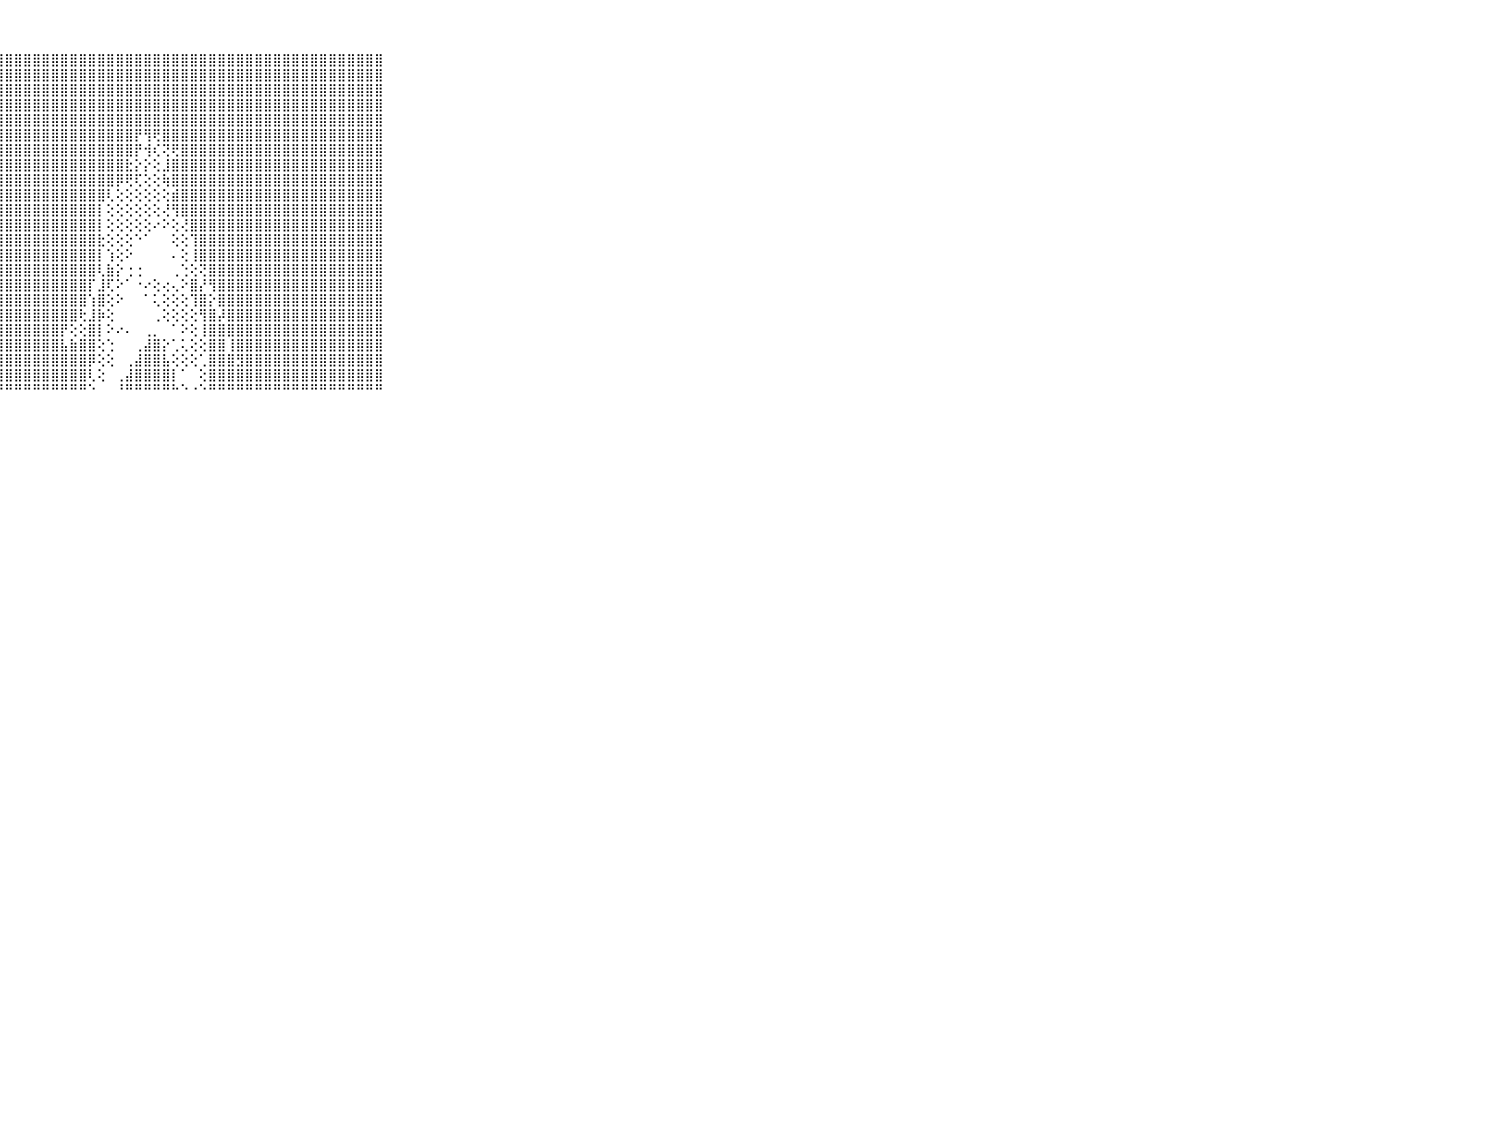

⠀⠀⠀⠀⠀⠀⠀⠀⠀⠀⠀⣿⣿⣿⣿⣿⣿⣿⣿⣿⣿⣿⣿⣿⣿⣿⣿⣿⣿⣿⣿⣿⣿⣿⣿⣿⣿⣿⣿⣿⣿⣿⣿⣿⣿⣿⣿⣿⣿⣿⣿⣿⣿⣿⣿⣿⣿⣿⣿⣿⣿⣿⣿⣿⣿⣿⣿⣿⣿⠀⠀⠀⠀⠀⠀⠀⠀⠀⠀⠀⠀
⠀⠀⠀⠀⠀⠀⠀⠀⠀⠀⠀⣿⣿⣿⣿⣿⣿⣿⣿⣿⣿⣿⣿⣿⣿⣿⣿⣿⣿⣿⣿⣿⣿⣿⣿⣿⣿⣿⣿⣿⣿⣿⣿⣿⣿⣿⣿⣿⣿⣿⣿⣿⣿⣿⣿⣿⣿⣿⣿⣿⣿⣿⣿⣿⣿⣿⣿⣿⣿⠀⠀⠀⠀⠀⠀⠀⠀⠀⠀⠀⠀
⠀⠀⠀⠀⠀⠀⠀⠀⠀⠀⠀⣿⣿⣿⣿⣿⣿⣿⣿⣿⣿⣿⣿⣿⣿⣿⣿⣿⣿⣿⣿⣿⣿⣿⣿⣿⣿⣿⣿⣿⣿⣿⣿⣿⣿⣿⣿⣿⣿⣿⣿⣿⣿⣿⣿⣿⣿⣿⣿⣿⣿⣿⣿⣿⣿⣿⣿⣿⣿⠀⠀⠀⠀⠀⠀⠀⠀⠀⠀⠀⠀
⠀⠀⠀⠀⠀⠀⠀⠀⠀⠀⠀⣿⣿⣿⣿⣿⣿⣿⣿⣿⣿⣿⣿⣿⣿⣿⣿⣿⣿⣿⣿⣿⣿⣿⣿⣿⣿⣿⣿⣿⣿⣿⣿⣿⣿⣿⣿⣿⣿⣿⣿⣿⣿⣿⣿⣿⣿⣿⣿⣿⣿⣿⣿⣿⣿⣿⣿⣿⣿⠀⠀⠀⠀⠀⠀⠀⠀⠀⠀⠀⠀
⠀⠀⠀⠀⠀⠀⠀⠀⠀⠀⠀⣿⣿⣿⣿⣿⣿⣿⣿⣿⣿⣿⣿⣿⣿⣿⣿⣿⣿⣿⣿⣿⣿⣿⣿⣿⣿⣿⣿⣿⣿⣿⣿⣿⣿⣿⣿⣿⣿⣿⣿⣿⣿⣿⣿⣿⣿⣿⣿⣿⣿⣿⣿⣿⣿⣿⣿⣿⣿⠀⠀⠀⠀⠀⠀⠀⠀⠀⠀⠀⠀
⠀⠀⠀⠀⠀⠀⠀⠀⠀⠀⠀⣿⣿⣿⣿⣿⣿⣿⣿⣿⣿⣿⣿⣿⣿⣿⣿⣿⣿⣿⣿⣿⣿⣿⣿⣿⣿⣿⣿⣿⣿⣿⡟⢻⢟⣿⣿⣿⣿⣿⣿⣿⣿⣿⣿⣿⣿⣿⣿⣿⣿⣿⣿⣿⣿⣿⣿⣿⣿⠀⠀⠀⠀⠀⠀⠀⠀⠀⠀⠀⠀
⠀⠀⠀⠀⠀⠀⠀⠀⠀⠀⠀⣿⣿⣿⣿⣿⣿⣿⣿⣿⣿⣿⣿⣿⣿⣿⣿⣿⣿⣿⣿⣿⣿⣿⣿⣿⣿⣿⣿⣿⣿⣿⡟⢺⢎⢝⢟⣿⣿⣿⣿⣿⣿⣿⣿⣿⣿⣿⣿⣿⣿⣿⣿⣿⣿⣿⣿⣿⣿⠀⠀⠀⠀⠀⠀⠀⠀⠀⠀⠀⠀
⠀⠀⠀⠀⠀⠀⠀⠀⠀⠀⠀⣿⣿⣿⣿⣿⣿⣿⣿⣿⣿⣿⣿⣿⣿⣿⣿⣿⣿⣿⣿⣿⣿⣿⣿⣿⣿⣿⣿⣿⣿⣗⡕⡕⢕⣸⣿⣿⣿⣿⣿⣿⣿⣿⣿⣿⣿⣿⣿⣿⣿⣿⣿⣿⣿⣿⣿⣿⣿⠀⠀⠀⠀⠀⠀⠀⠀⠀⠀⠀⠀
⠀⠀⠀⠀⠀⠀⠀⠀⠀⠀⠀⣿⣿⣿⣿⣿⣿⣿⣿⣿⣿⣿⣿⣿⣿⣿⣿⣿⣿⣿⣿⣿⣿⣿⣿⣿⣿⣿⣿⣿⡿⢟⢏⢕⢕⢷⣿⣿⣿⣿⣿⣿⣿⣿⣿⣿⣿⣿⣿⣿⣿⣿⣿⣿⣿⣿⣿⣿⣿⠀⠀⠀⠀⠀⠀⠀⠀⠀⠀⠀⠀
⠀⠀⠀⠀⠀⠀⠀⠀⠀⠀⠀⣿⣿⣿⣿⣿⣿⣿⣿⣿⣿⣿⣿⣿⣿⣿⣿⣿⣿⣿⣿⣿⣿⣿⣿⣿⣿⣿⣿⢇⢕⢕⢕⢕⢕⢕⣾⣿⣿⣿⣿⣿⣿⣿⣿⣿⣿⣿⣿⣿⣿⣿⣿⣿⣿⣿⣿⣿⣿⠀⠀⠀⠀⠀⠀⠀⠀⠀⠀⠀⠀
⠀⠀⠀⠀⠀⠀⠀⠀⠀⠀⠀⣿⣿⣿⣿⣿⣿⣿⣿⣿⣿⣿⣿⣿⣿⣿⣿⣿⣿⣿⣿⣿⣿⣿⣿⣿⣿⣿⡇⢕⢕⢕⢕⢕⢕⢜⢻⣿⣿⣿⣿⣿⣿⣿⣿⣿⣿⣿⣿⣿⣿⣿⣿⣿⣿⣿⣿⣿⣿⠀⠀⠀⠀⠀⠀⠀⠀⠀⠀⠀⠀
⠀⠀⠀⠀⠀⠀⠀⠀⠀⠀⠀⣿⣿⣿⣿⣿⣿⣿⣿⣿⣿⣿⣿⣿⣿⣿⣿⣿⣿⣿⣿⣿⣿⣿⣿⣿⣿⣿⡇⢕⢕⢕⢕⢕⠔⠕⢕⢜⣿⣿⣿⣿⣿⣿⣿⣿⣿⣿⣿⣿⣿⣿⣿⣿⣿⣿⣿⣿⣿⠀⠀⠀⠀⠀⠀⠀⠀⠀⠀⠀⠀
⠀⠀⠀⠀⠀⠀⠀⠀⠀⠀⠀⣿⣿⣿⣿⣿⣿⣿⣿⣿⣿⣿⣿⣿⣿⣿⣿⣿⣿⣿⣿⣿⣿⣿⣿⣿⣿⣿⣗⢕⢕⢕⠑⠁⠀⠀⢕⢕⢹⣿⣿⣿⣿⣿⣿⣿⣿⣿⣿⣿⣿⣿⣿⣿⣿⣿⣿⣿⣿⠀⠀⠀⠀⠀⠀⠀⠀⠀⠀⠀⠀
⠀⠀⠀⠀⠀⠀⠀⠀⠀⠀⠀⣿⣿⣿⣿⣿⣿⣿⣿⣿⣿⣿⣿⣿⣿⣿⣿⣿⣿⣿⣿⣿⣿⣿⣿⣿⣿⣿⡇⢱⢕⠕⠀⠀⠀⠀⠄⢕⢸⣿⣿⣿⣿⣿⣿⣿⣿⣿⣿⣿⣿⣿⣿⣿⣿⣿⣿⣿⣿⠀⠀⠀⠀⠀⠀⠀⠀⠀⠀⠀⠀
⠀⠀⠀⠀⠀⠀⠀⠀⠀⠀⠀⣿⣿⣿⣿⣿⣿⣿⣿⣿⣿⣿⣿⣿⣿⣿⣿⣿⣿⣿⣿⣿⣿⣿⣿⣿⣿⣿⢇⣷⡕⢐⢐⠀⠀⠀⢀⢑⢕⢝⣿⣿⣿⣿⣿⣿⣿⣿⣿⣿⣿⣿⣿⣿⣿⣿⣿⣿⣿⠀⠀⠀⠀⠀⠀⠀⠀⠀⠀⠀⠀
⠀⠀⠀⠀⠀⠀⠀⠀⠀⠀⠀⣿⣿⣿⣿⣿⣿⣿⣿⣿⣿⣿⣿⣿⣿⣿⣿⣿⣿⣿⣿⣿⣿⣿⣿⣿⣿⡏⣸⢏⠕⠁⠐⠔⢕⢔⢄⠕⣿⡜⢻⣿⣿⣿⣿⣿⣿⣿⣿⣿⣿⣿⣿⣿⣿⣿⣿⣿⣿⠀⠀⠀⠀⠀⠀⠀⠀⠀⠀⠀⠀
⠀⠀⠀⠀⠀⠀⠀⠀⠀⠀⠀⣿⣿⣿⣿⣿⣿⣿⣿⣿⣿⣿⣿⣿⣿⣿⣿⣿⣿⣿⣿⣿⣿⣿⣿⣿⣿⢱⣿⢕⠕⠀⠀⠁⢅⢕⢕⢕⢹⣿⡕⣿⣿⣿⣿⣿⣿⣿⣿⣿⣿⣿⣿⣿⣿⣿⣿⣿⣿⠀⠀⠀⠀⠀⠀⠀⠀⠀⠀⠀⠀
⠀⠀⠀⠀⠀⠀⠀⠀⠀⠀⠀⣿⣿⣿⣿⣿⣿⣿⣿⣿⣿⣿⣿⣿⣿⣿⣿⣿⣿⣿⣿⣿⣿⣿⣿⣿⢗⣸⡷⢕⠀⠀⠀⠀⢀⢕⢕⢕⢕⢻⣿⡼⣿⣿⣿⣿⣿⣿⣿⣿⣿⣿⣿⣿⣿⣿⣿⣿⣿⠀⠀⠀⠀⠀⠀⠀⠀⠀⠀⠀⠀
⠀⠀⠀⠀⠀⠀⠀⠀⠀⠀⠀⣿⣿⣿⣿⣿⣿⣿⣿⣿⣿⣿⣿⣿⣿⣿⣿⣿⣿⣿⣿⣿⣿⣿⡟⢕⢕⣿⡇⠕⠔⠄⠀⢀⡀⠀⠁⠕⢕⢸⣿⣿⣿⣿⣿⣿⣿⣿⣿⣿⣿⣿⣿⣿⣿⣿⣿⣿⣿⠀⠀⠀⠀⠀⠀⠀⠀⠀⠀⠀⠀
⠀⠀⠀⠀⠀⠀⠀⠀⠀⠀⠀⣿⣿⣿⣿⣿⣿⣿⣿⣿⣿⣿⣿⣿⣿⣿⣿⣿⣿⣿⣿⣿⣿⣿⣧⣷⣿⣿⢕⢑⠀⠀⢀⣼⣿⡕⢁⢅⢕⢕⣿⣿⢸⣿⣿⣿⣿⣿⣿⣿⣿⣿⣿⣿⣿⣿⣿⣿⣿⠀⠀⠀⠀⠀⠀⠀⠀⠀⠀⠀⠀
⠀⠀⠀⠀⠀⠀⠀⠀⠀⠀⠀⣿⣿⣿⣿⣿⣿⣿⣿⣿⣿⣿⣿⣿⣿⣿⣿⣿⣿⣿⣿⣿⣿⣿⣿⣿⣿⡿⢕⢕⠀⢀⣼⣿⣿⣧⢕⢕⢕⢁⣿⣿⣿⣻⣿⣿⣿⣿⣿⣿⣿⣿⣿⣿⣿⣿⣿⣿⣿⠀⠀⠀⠀⠀⠀⠀⠀⠀⠀⠀⠀
⠀⠀⠀⠀⠀⠀⠀⠀⠀⠀⠀⣿⣿⣿⣿⣿⣿⣿⣿⣿⣿⣿⣿⣿⣿⣿⣿⣿⣿⣿⣿⣿⣿⣿⣿⣿⣿⢇⢕⠀⢀⣼⣿⣿⣿⣿⡇⠁⠀⢕⣿⣿⣿⣿⣿⣿⣿⣿⣿⣿⣿⣿⣿⣿⣿⣿⣿⣿⣿⠀⠀⠀⠀⠀⠀⠀⠀⠀⠀⠀⠀
⠀⠀⠀⠀⠀⠀⠀⠀⠀⠀⠀⠛⠛⠛⠛⠛⠛⠛⠛⠛⠛⠛⠛⠛⠛⠛⠛⠛⠛⠛⠛⠛⠛⠛⠛⠛⠛⠑⠀⠀⠘⠛⠛⠛⠛⠛⠓⠑⠐⠑⠛⠛⠛⠛⠛⠛⠛⠛⠛⠛⠛⠛⠛⠛⠛⠛⠛⠛⠛⠀⠀⠀⠀⠀⠀⠀⠀⠀⠀⠀⠀